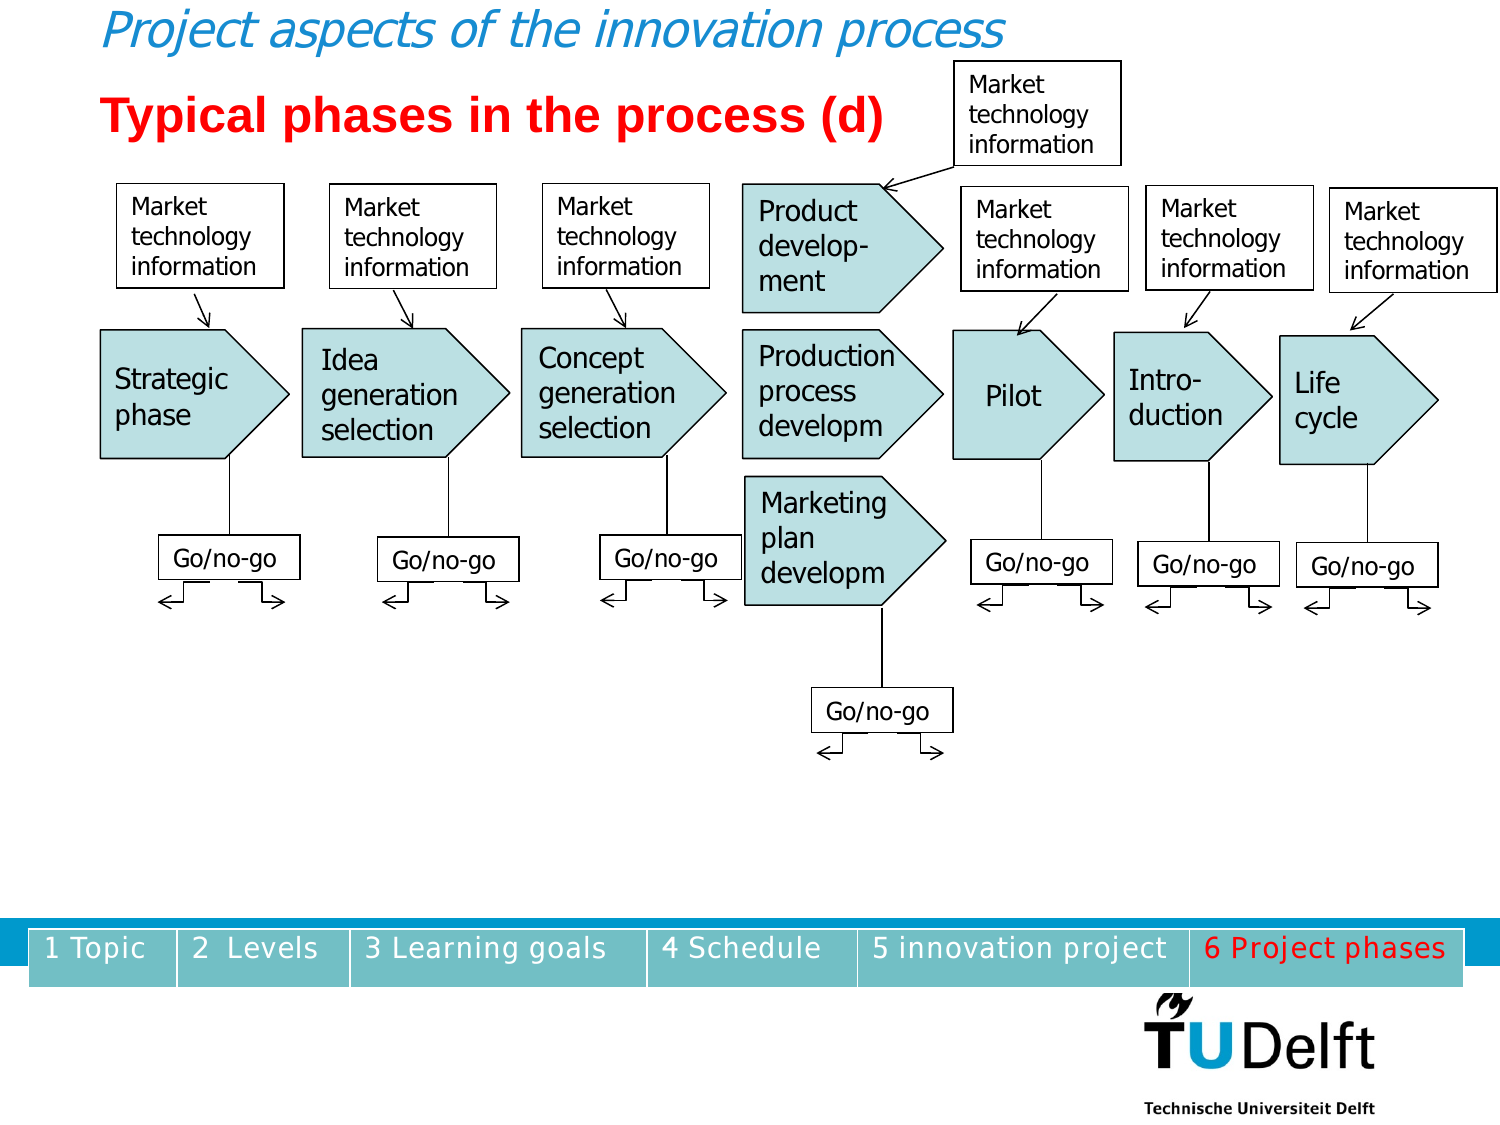

Project aspects of the innovation process
Typical phases in the process (d)

Market technology information
Market technology information
Market technology information
Market technology information
Market technology information
Market technology information
Market technology information

Product develop-ment

Idea generation selection

Concept generation selection

Strategic phase

Production process developm

Pilot

Intro-duction

Life cycle
Go/no-go
Go/no-go
Go/no-go
Go/no-go
Go/no-go
Go/no-go
Go/no-go

Marketing plan
developm

22
| 1 Topic | 2 Levels | 3 Learning goals | 4 Schedule | 5 innovation project | 6 Project phases |
| --- | --- | --- | --- | --- | --- |